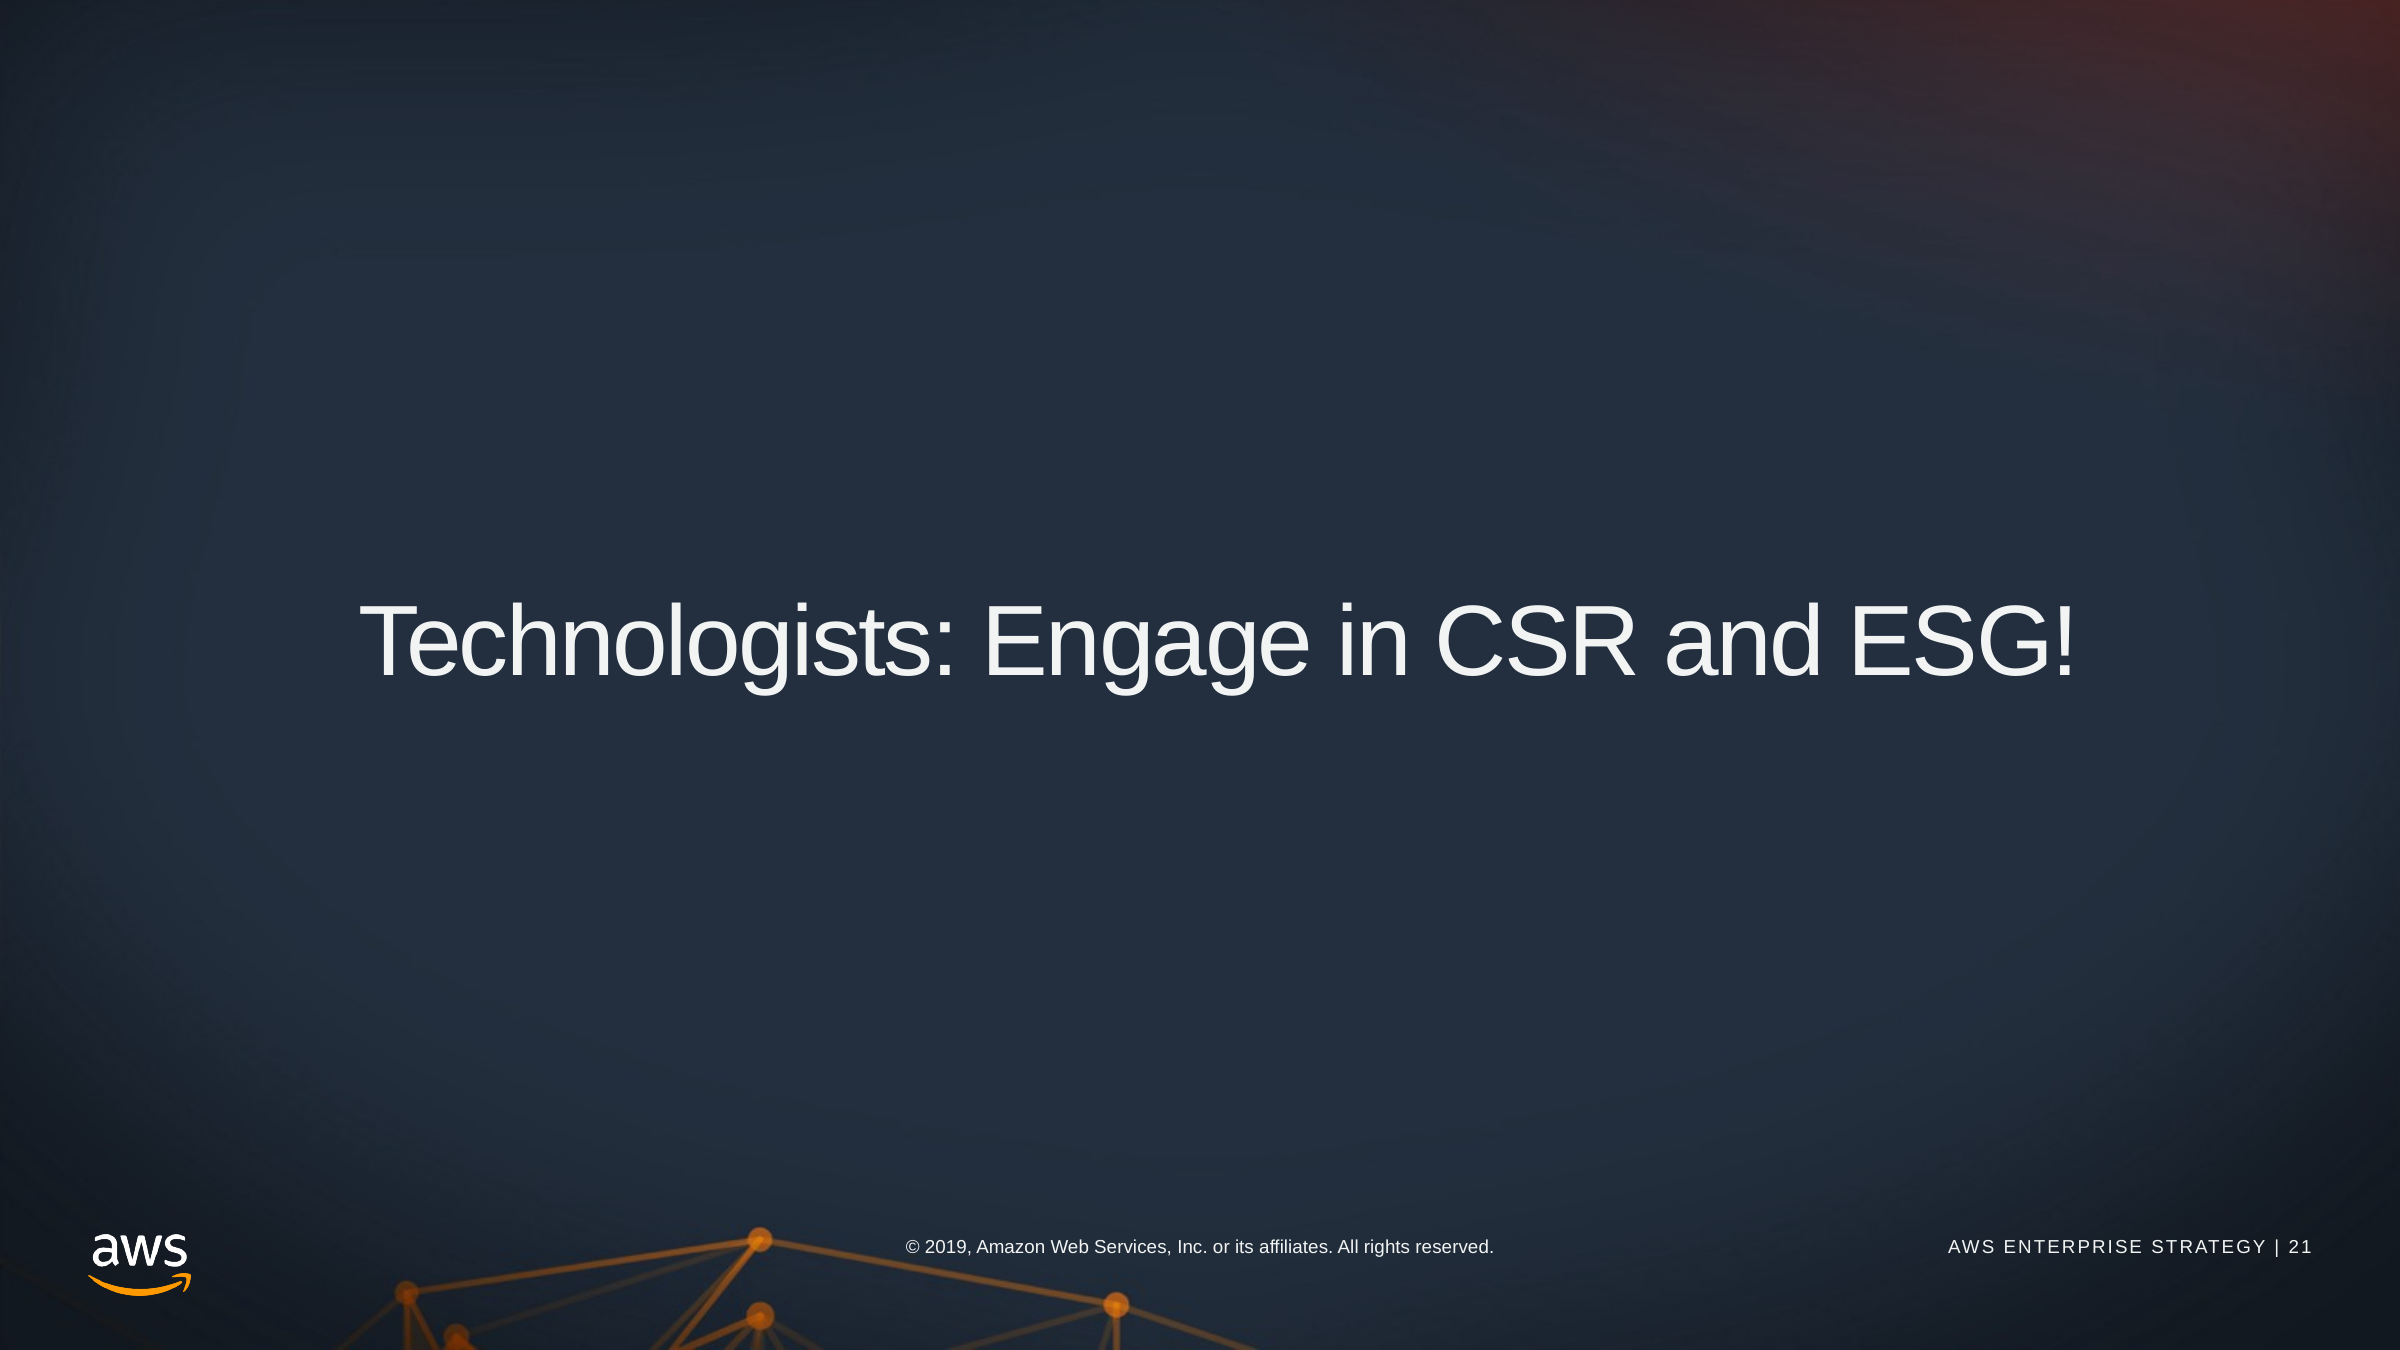

# Technologists: Engage in CSR and ESG!